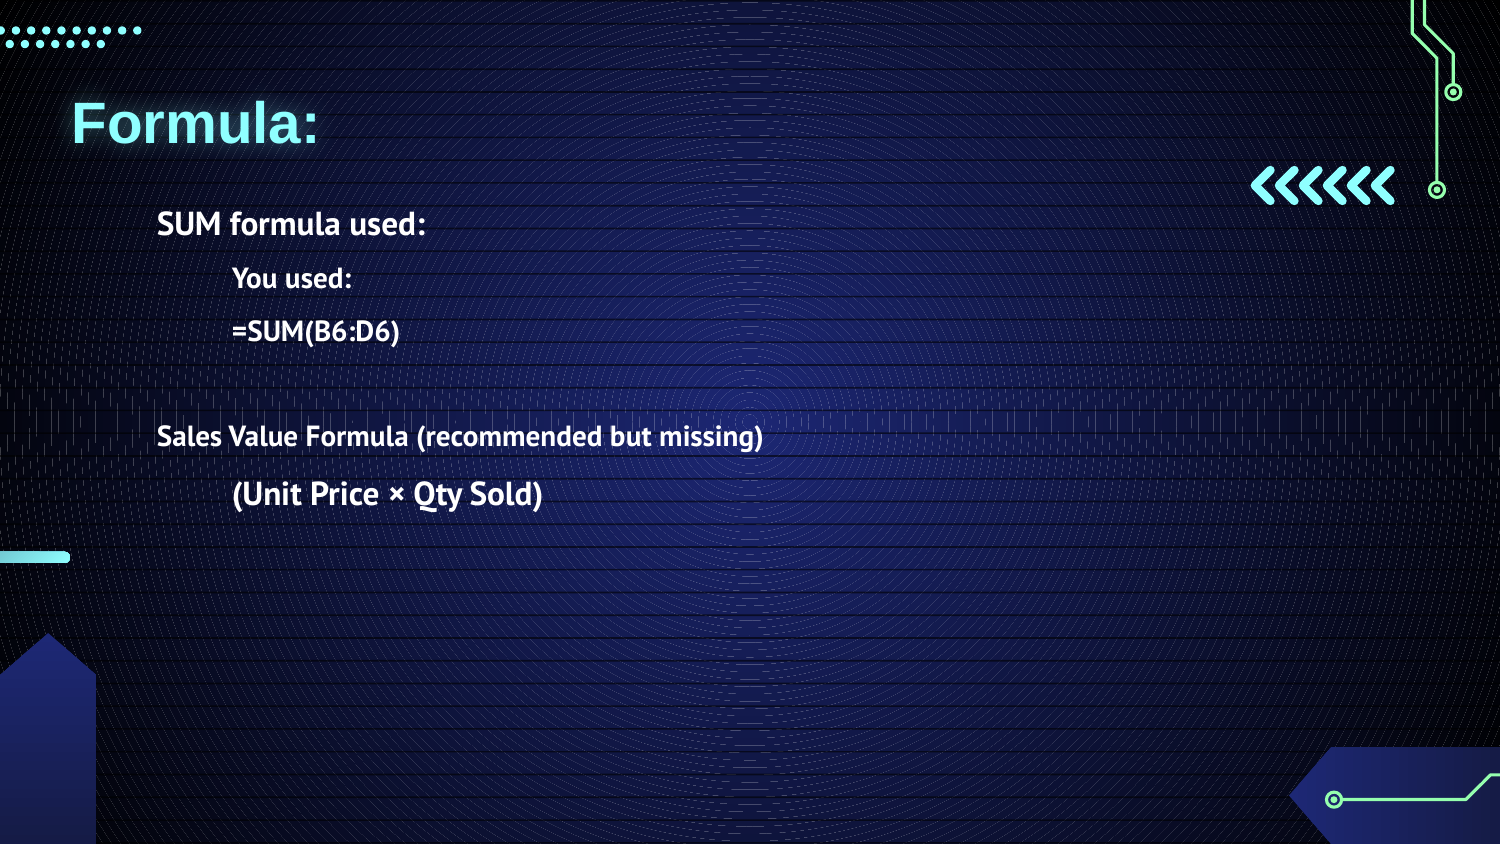

# Formula:

SUM formula used:
You used:
=SUM(B6:D6)

Sales Value Formula (recommended but missing)
(Unit Price × Qty Sold)